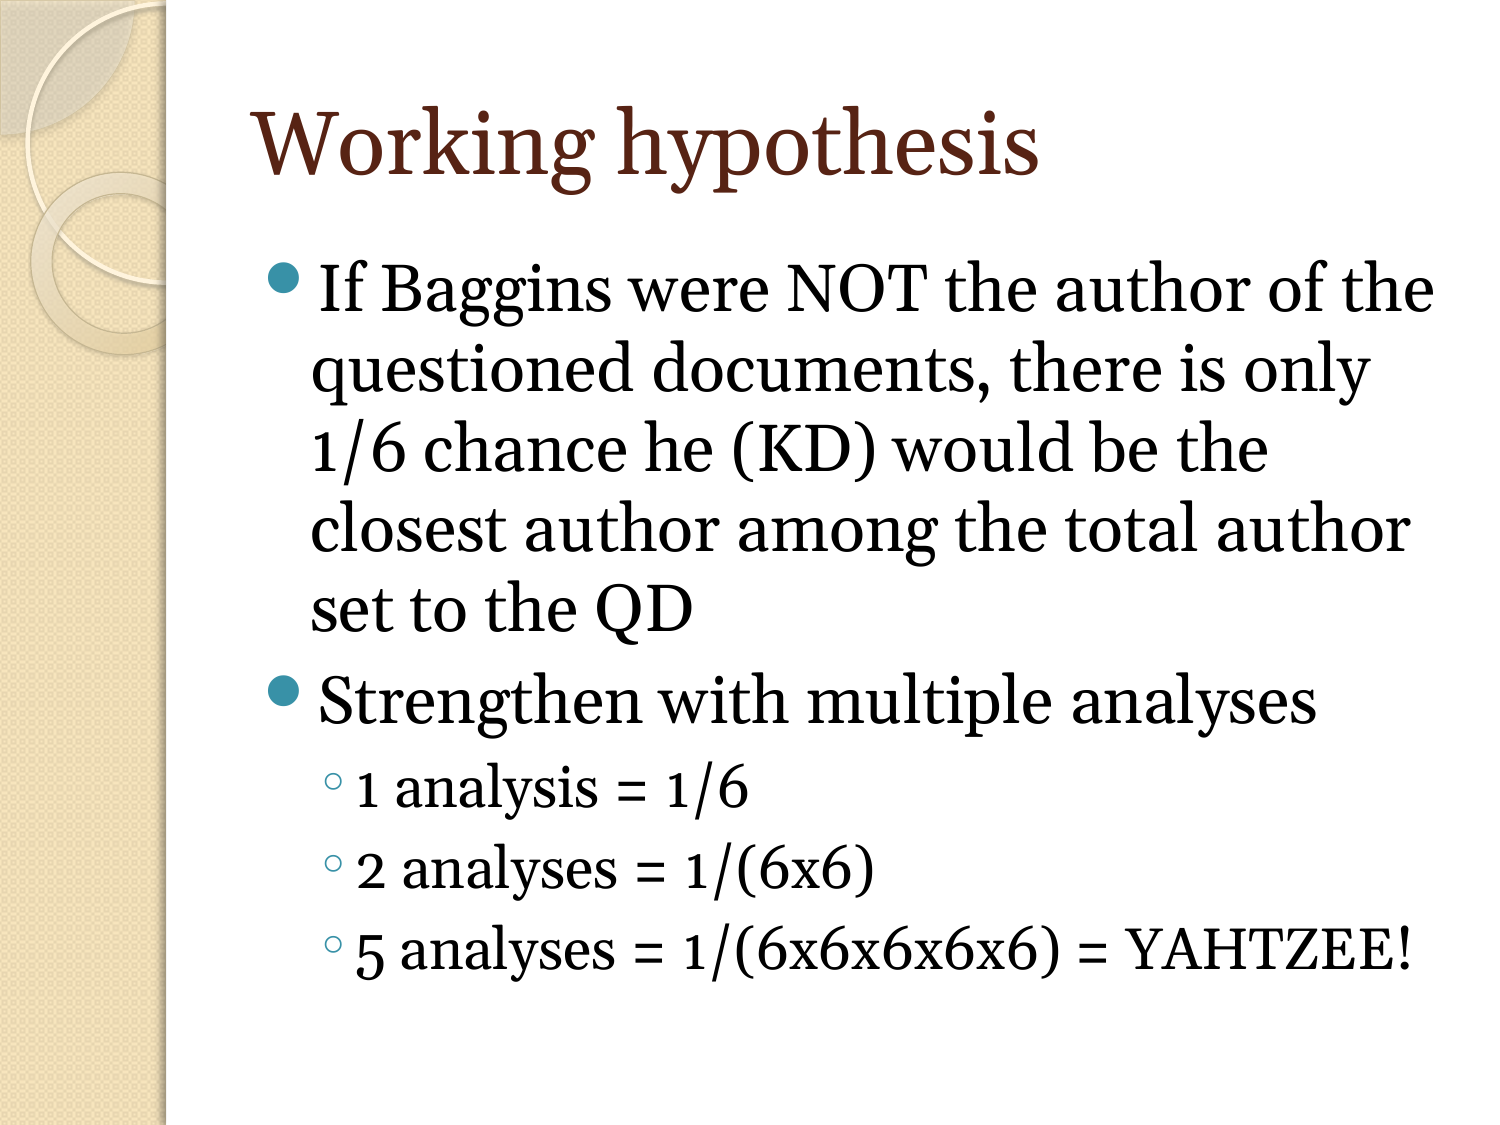

# Working hypothesis
If Baggins were NOT the author of the questioned documents, there is only 1/6 chance he (KD) would be the closest author among the total author set to the QD
Strengthen with multiple analyses
1 analysis = 1/6
2 analyses = 1/(6x6)
5 analyses = 1/(6x6x6x6x6) = YAHTZEE!